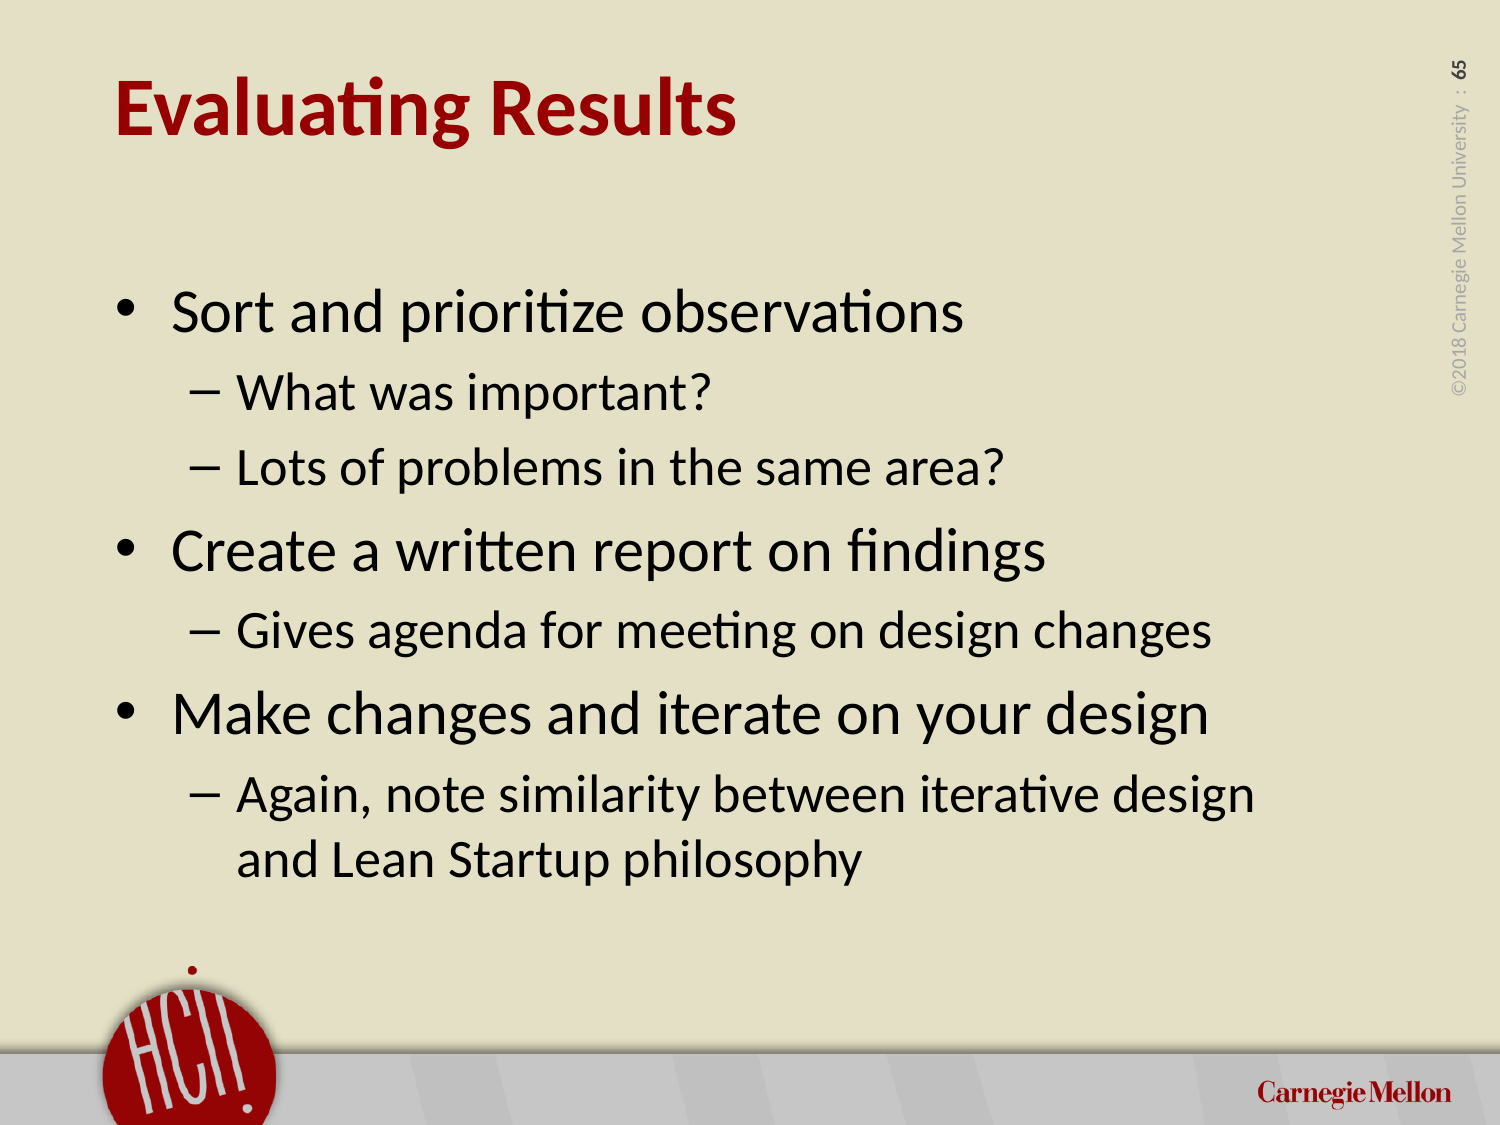

Evaluating Results
Sort and prioritize observations
What was important?
Lots of problems in the same area?
Create a written report on findings
Gives agenda for meeting on design changes
Make changes and iterate on your design
Again, note similarity between iterative design
and Lean Startup philosophy